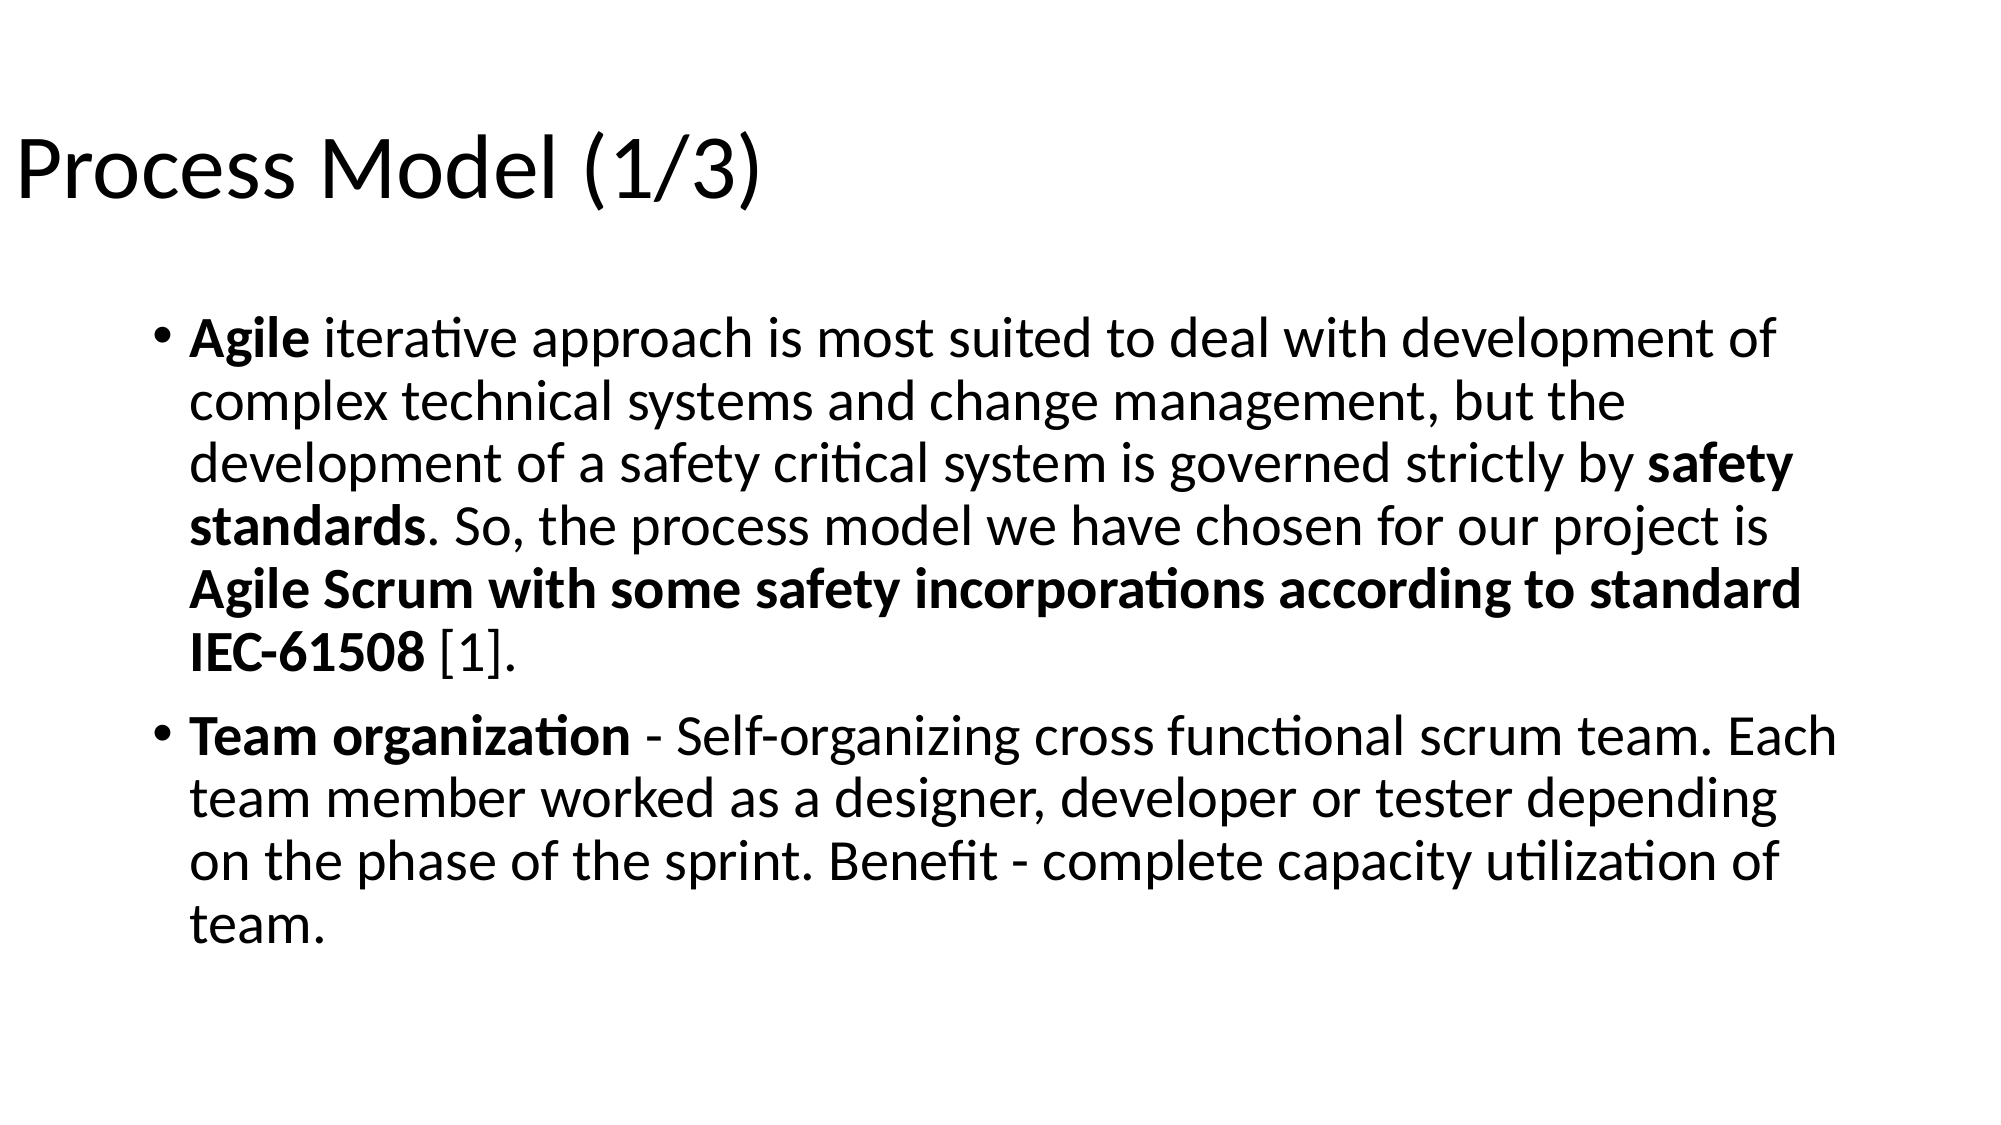

# Process Model (1/3)
Agile iterative approach is most suited to deal with development of complex technical systems and change management, but the development of a safety critical system is governed strictly by safety standards. So, the process model we have chosen for our project is Agile Scrum with some safety incorporations according to standard IEC-61508 [1].
Team organization - Self-organizing cross functional scrum team. Each team member worked as a designer, developer or tester depending on the phase of the sprint. Benefit - complete capacity utilization of team.